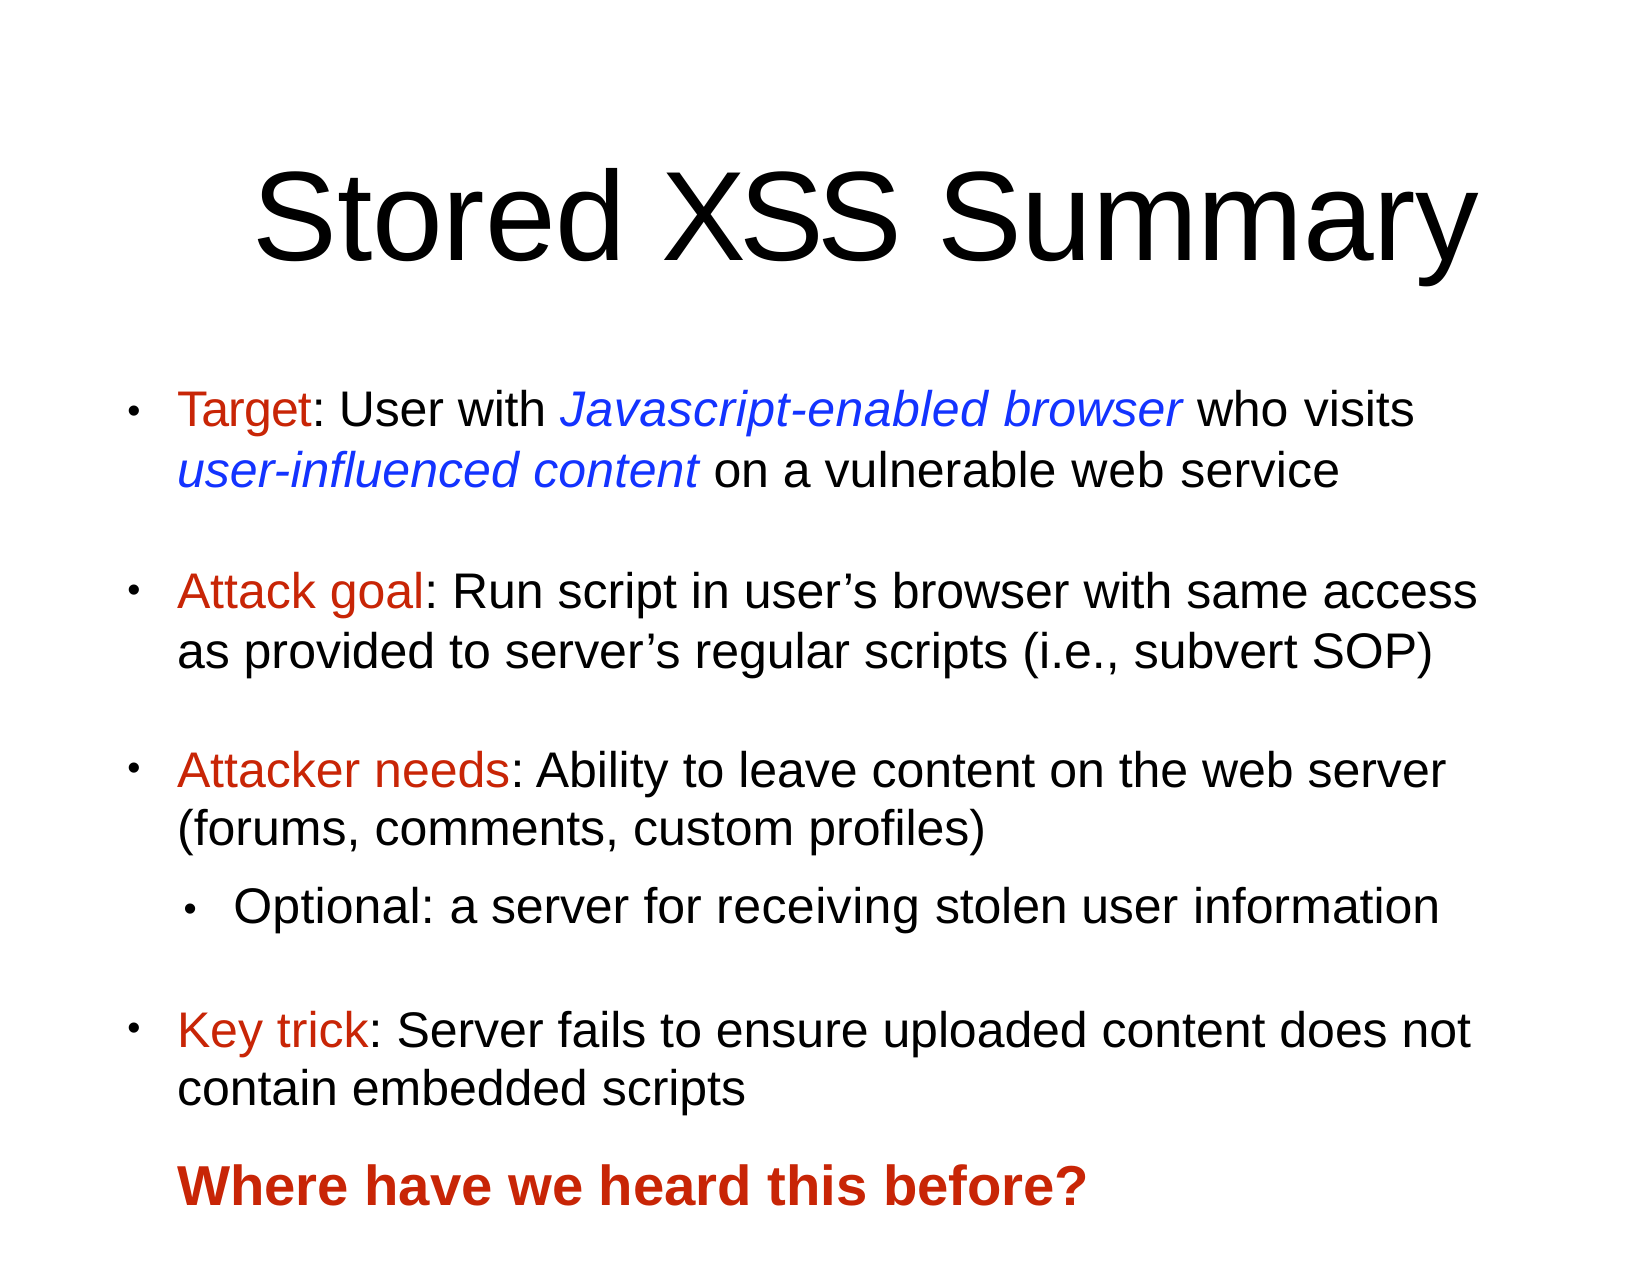

# Stored XSS Summary
Target: User with Javascript-enabled browser who visits
user-influenced content on a vulnerable web service
•
Attack goal: Run script in user’s browser with same access  as provided to server’s regular scripts (i.e., subvert SOP)
•
Attacker needs: Ability to leave content on the web server  (forums, comments, custom profiles)
•
Optional: a server for receiving stolen user information
•
Key trick: Server fails to ensure uploaded content does not  contain embedded scripts
Where have we heard this before?
•